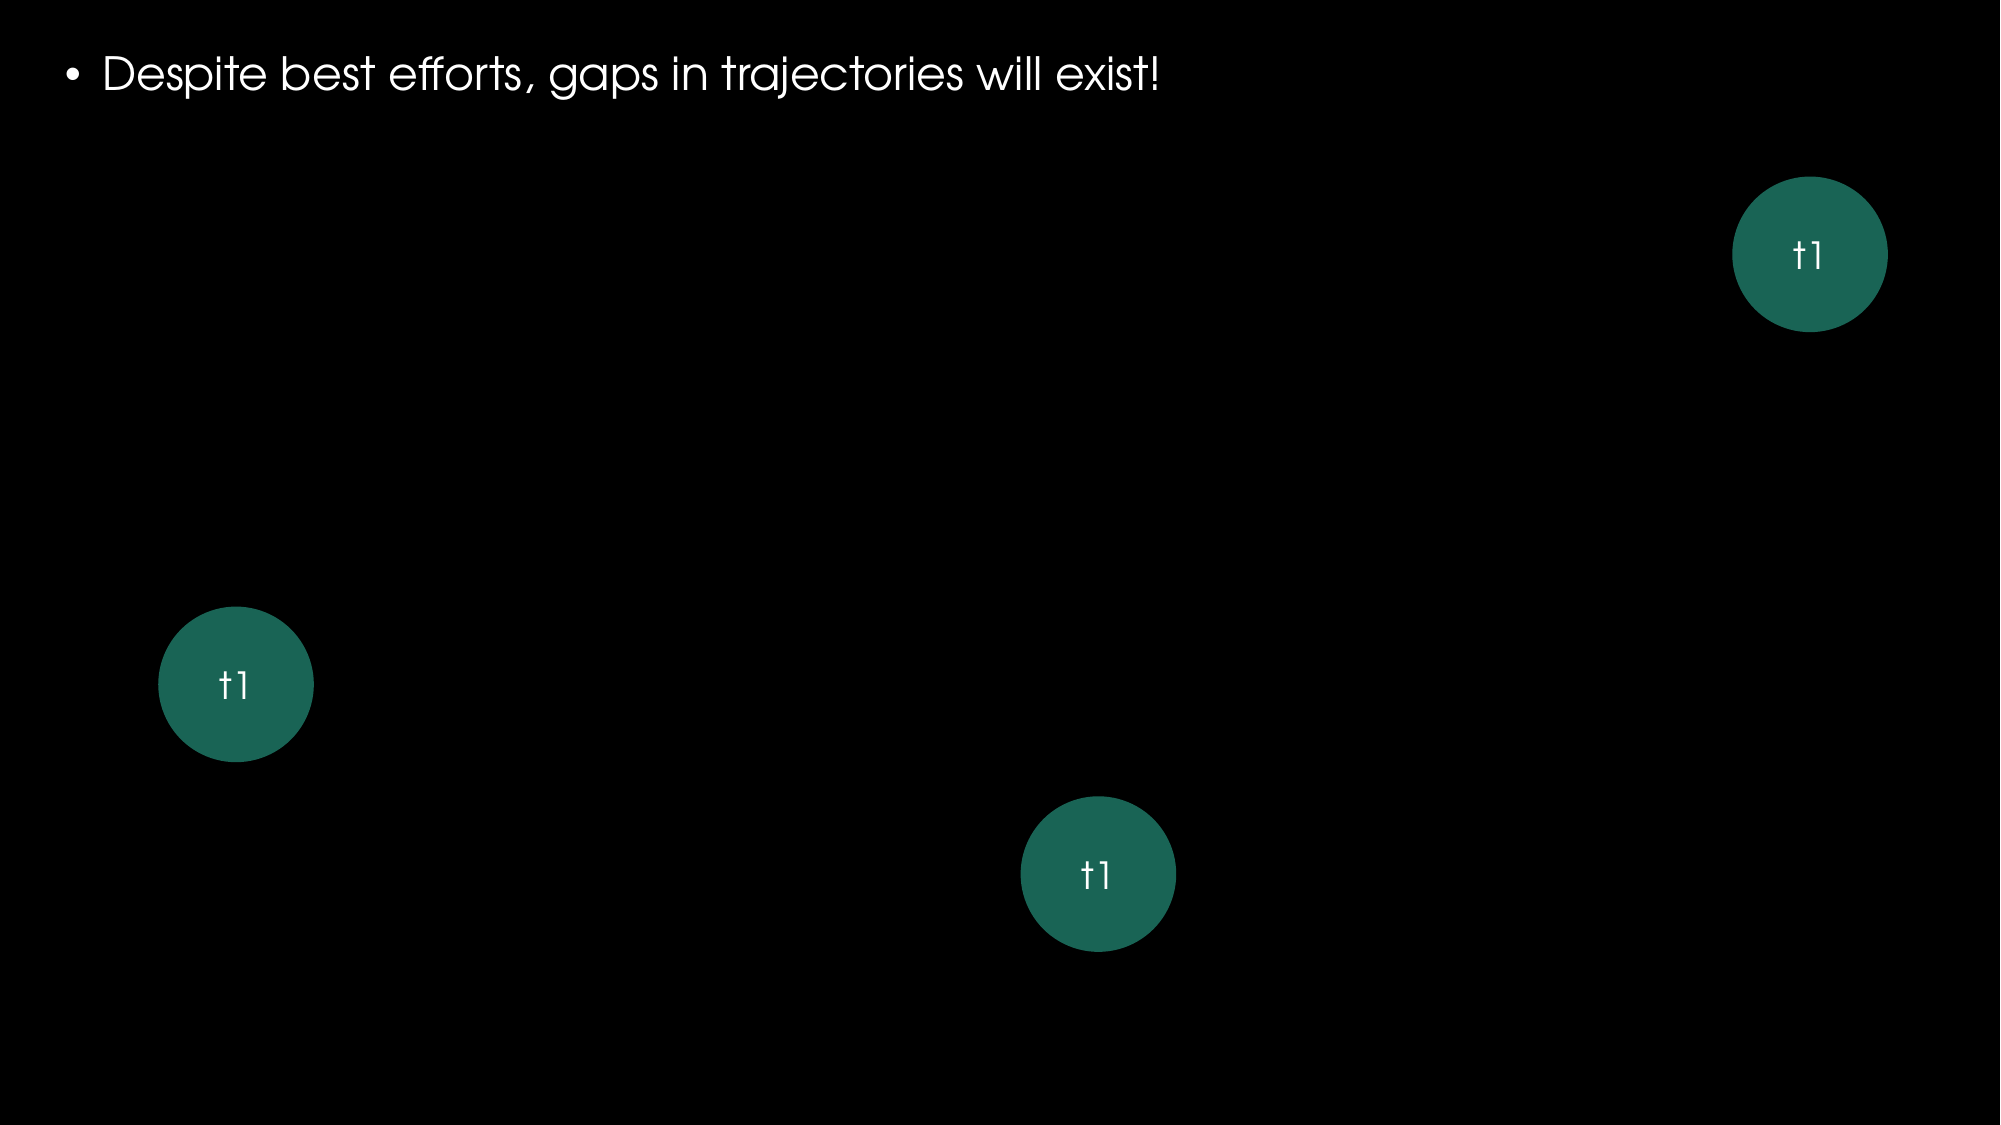

Despite best efforts, gaps in trajectories will exist!

t1
t1
t1